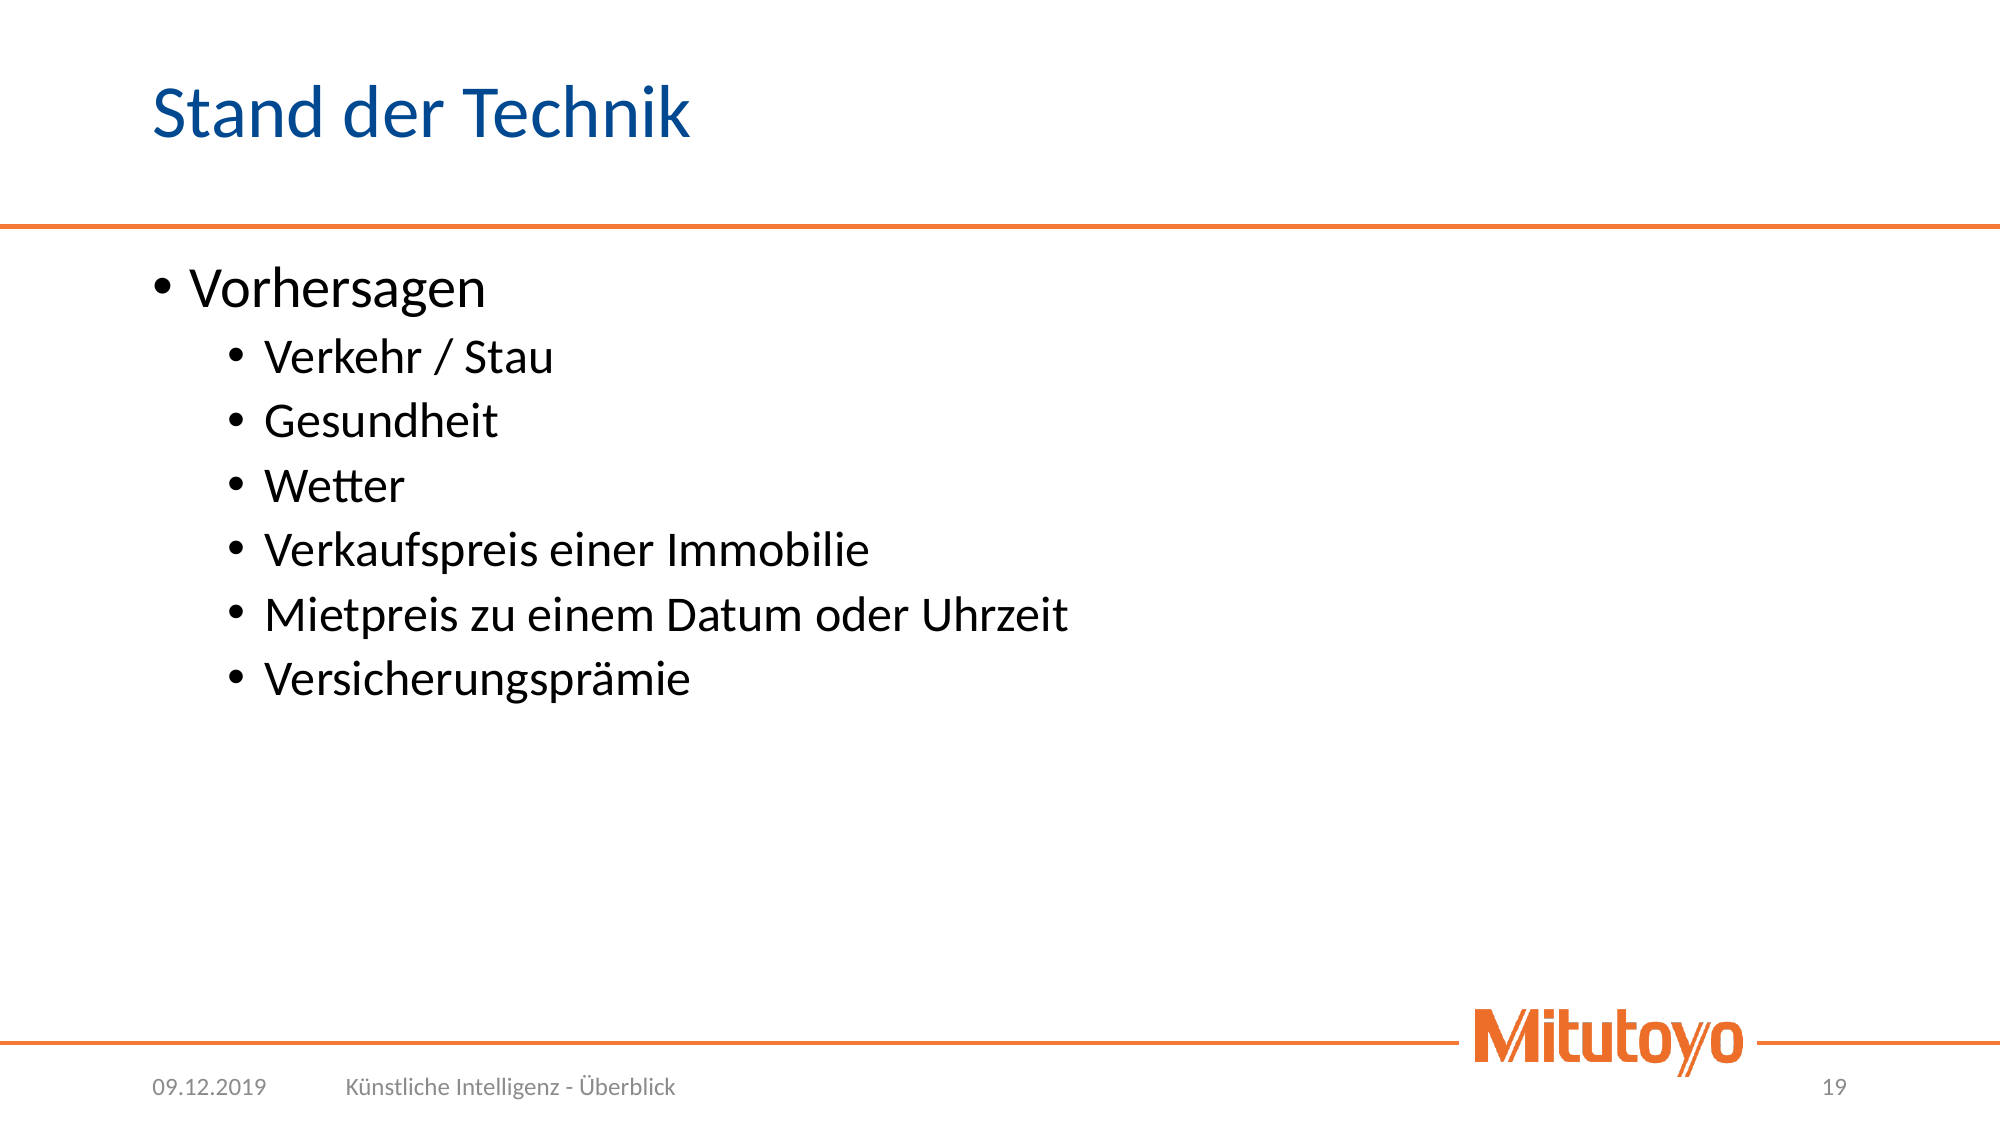

# Stand der Technik
Vorhersagen
Verkehr / Stau
Gesundheit
Wetter
Verkaufspreis einer Immobilie
Mietpreis zu einem Datum oder Uhrzeit
Versicherungsprämie

09.12.2019
Künstliche Intelligenz - Überblick
19